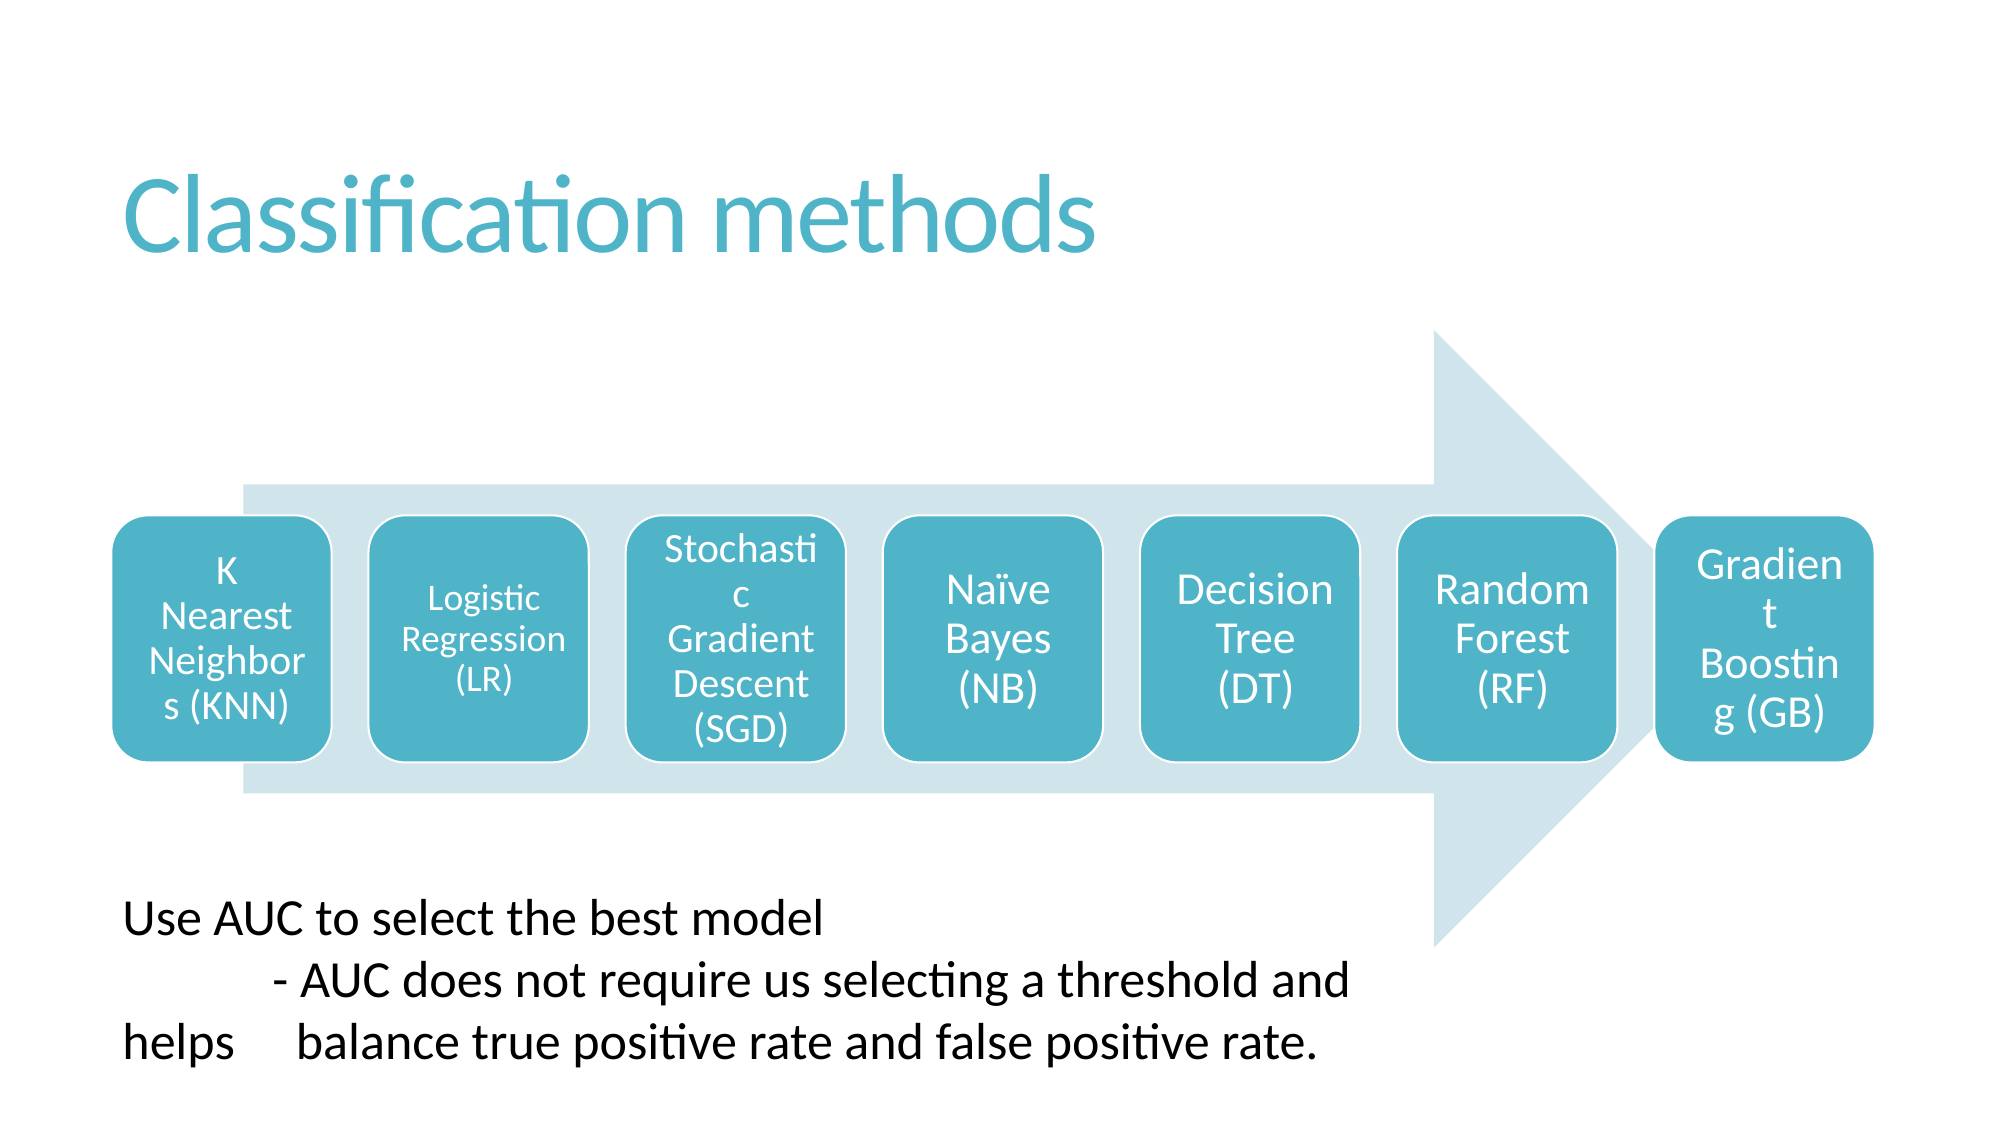

# Classification methods
K Nearest Neighbors (KNN)
Logistic Regression (LR)
Stochastic Gradient Descent (SGD)
Naïve Bayes (NB)
Decision Tree (DT)
Random Forest (RF)
Gradient Boosting (GB)
Use AUC to select the best model
	- AUC does not require us selecting a threshold and helps 	  balance true positive rate and false positive rate.